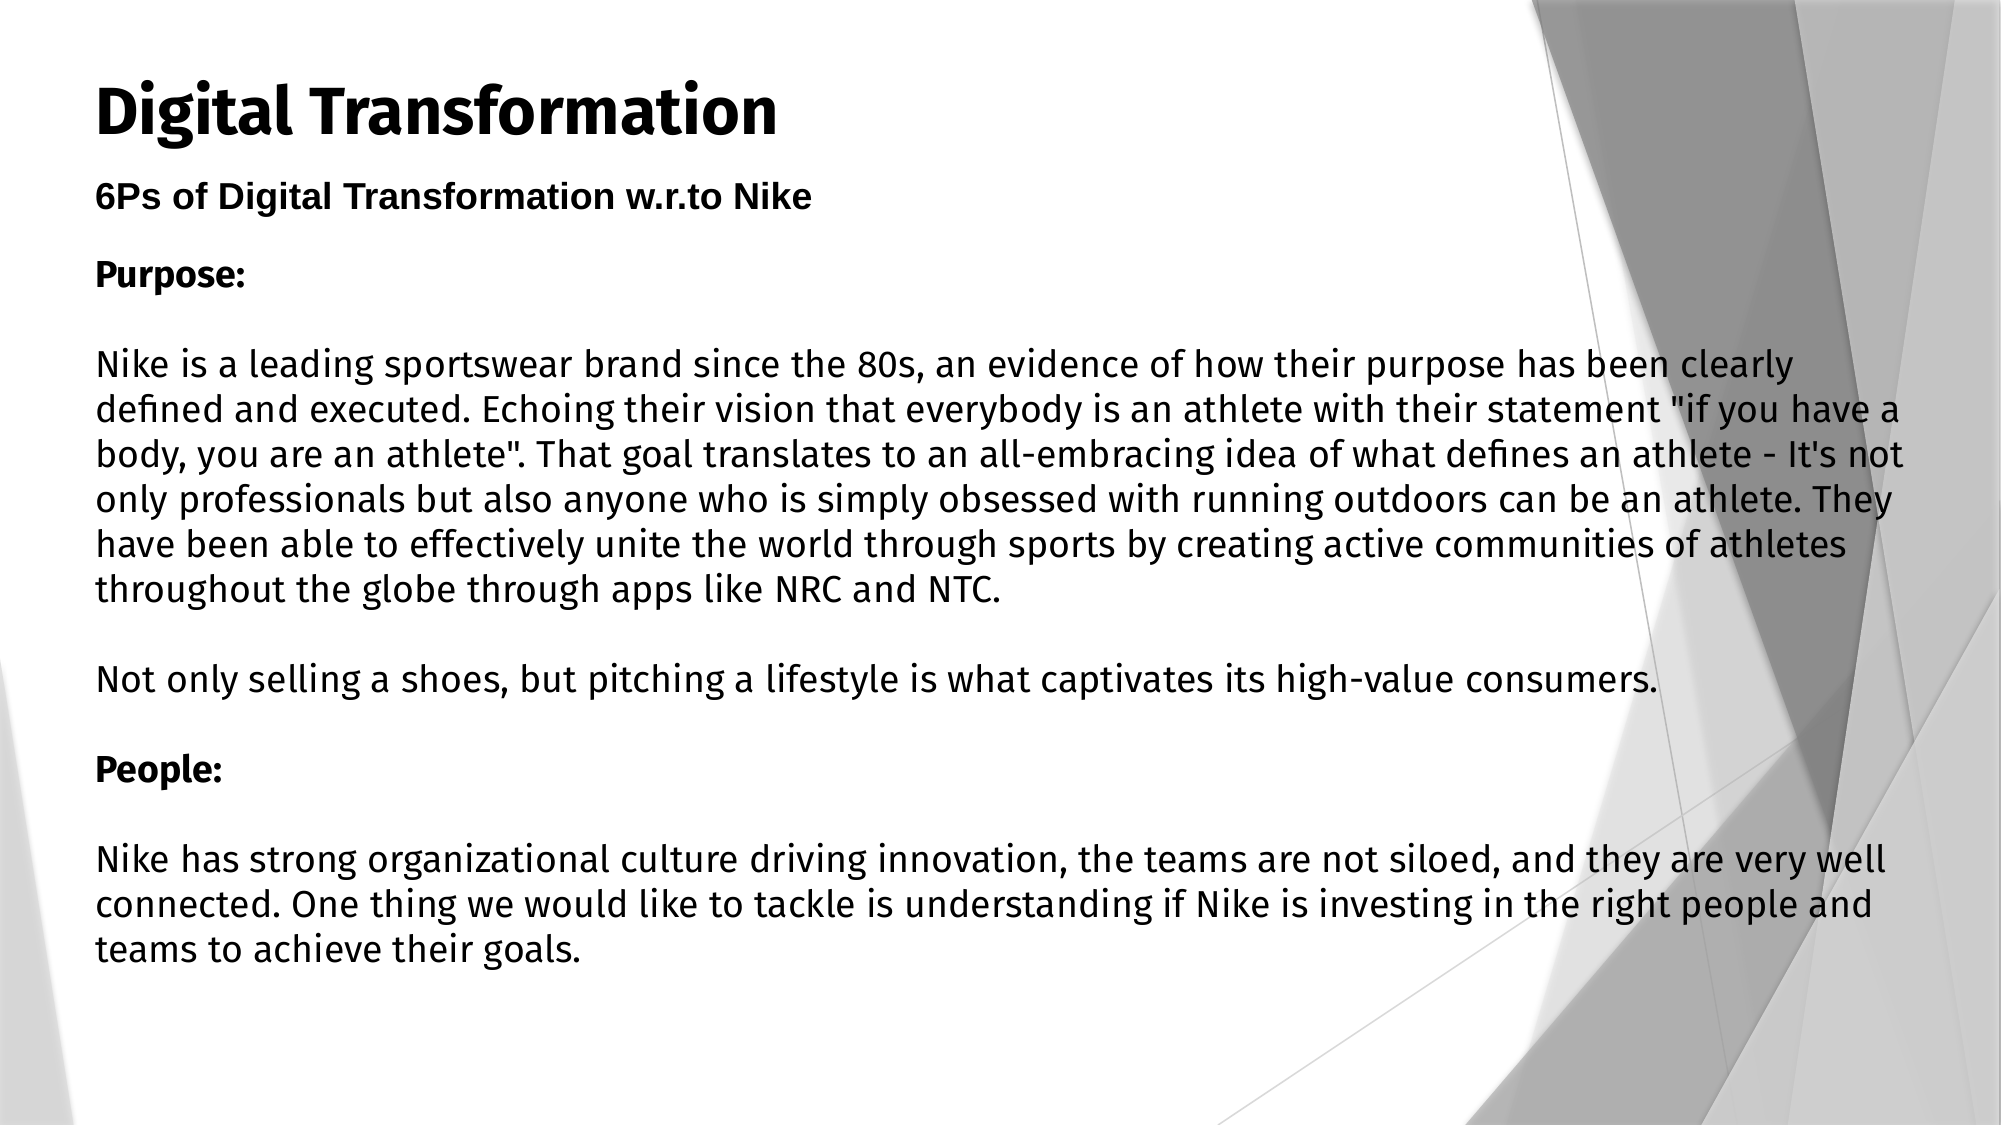

# Digital Transformation
6Ps of Digital Transformation w.r.to Nike

Purpose:

Nike is a leading sportswear brand since the 80s, an evidence of how their purpose has been clearly defined and executed. Echoing their vision that everybody is an athlete with their statement "if you have a body, you are an athlete". That goal translates to an all-embracing idea of what defines an athlete - It's not only professionals but also anyone who is simply obsessed with running outdoors can be an athlete. They have been able to effectively unite the world through sports by creating active communities of athletes throughout the globe through apps like NRC and NTC.

Not only selling a shoes, but pitching a lifestyle is what captivates its high-value consumers.

People:

Nike has strong organizational culture driving innovation, the teams are not siloed, and they are very well connected. One thing we would like to tackle is understanding if Nike is investing in the right people and teams to achieve their goals.